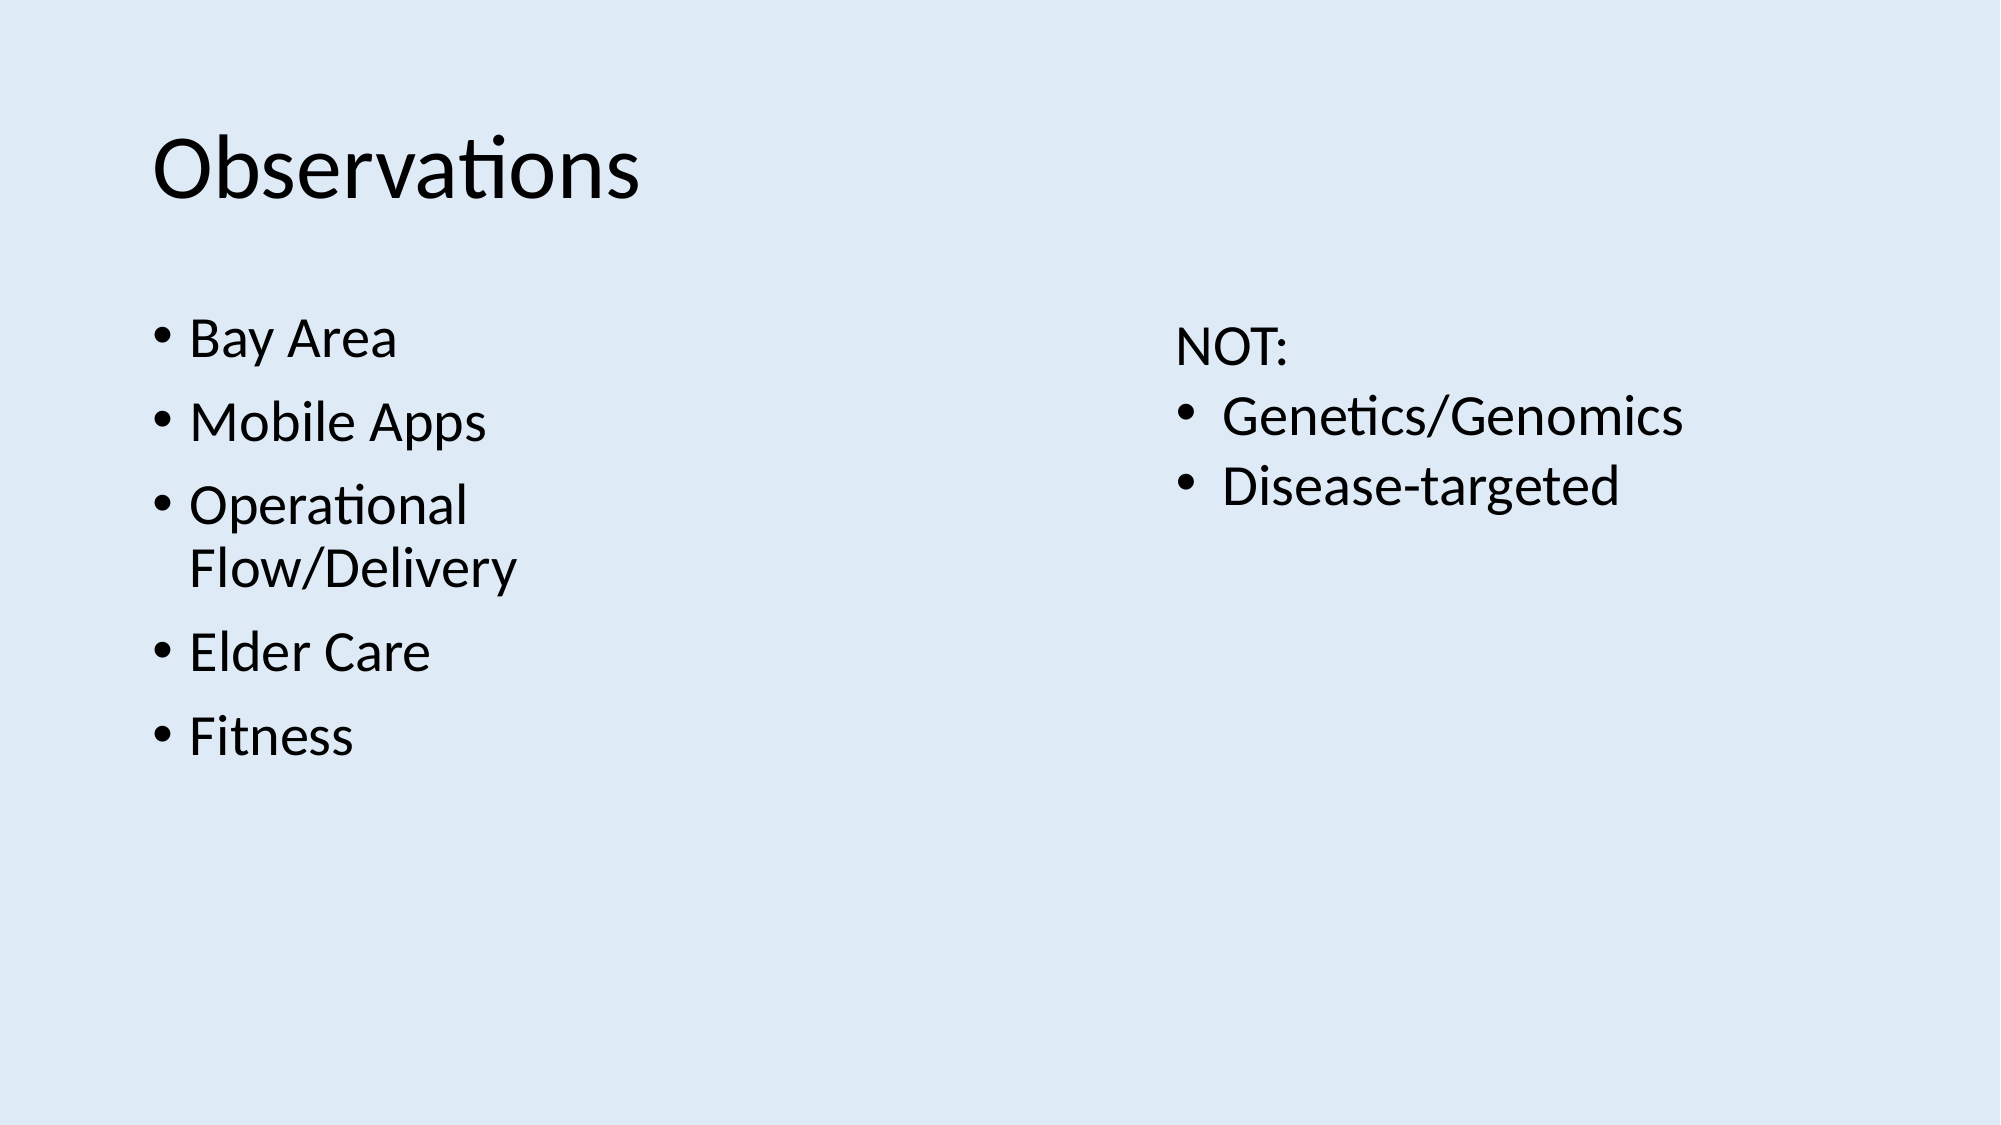

# Observations
Bay Area
Mobile Apps
Operational Flow/Delivery
Elder Care
Fitness

NOT:
Genetics/Genomics
Disease-targeted